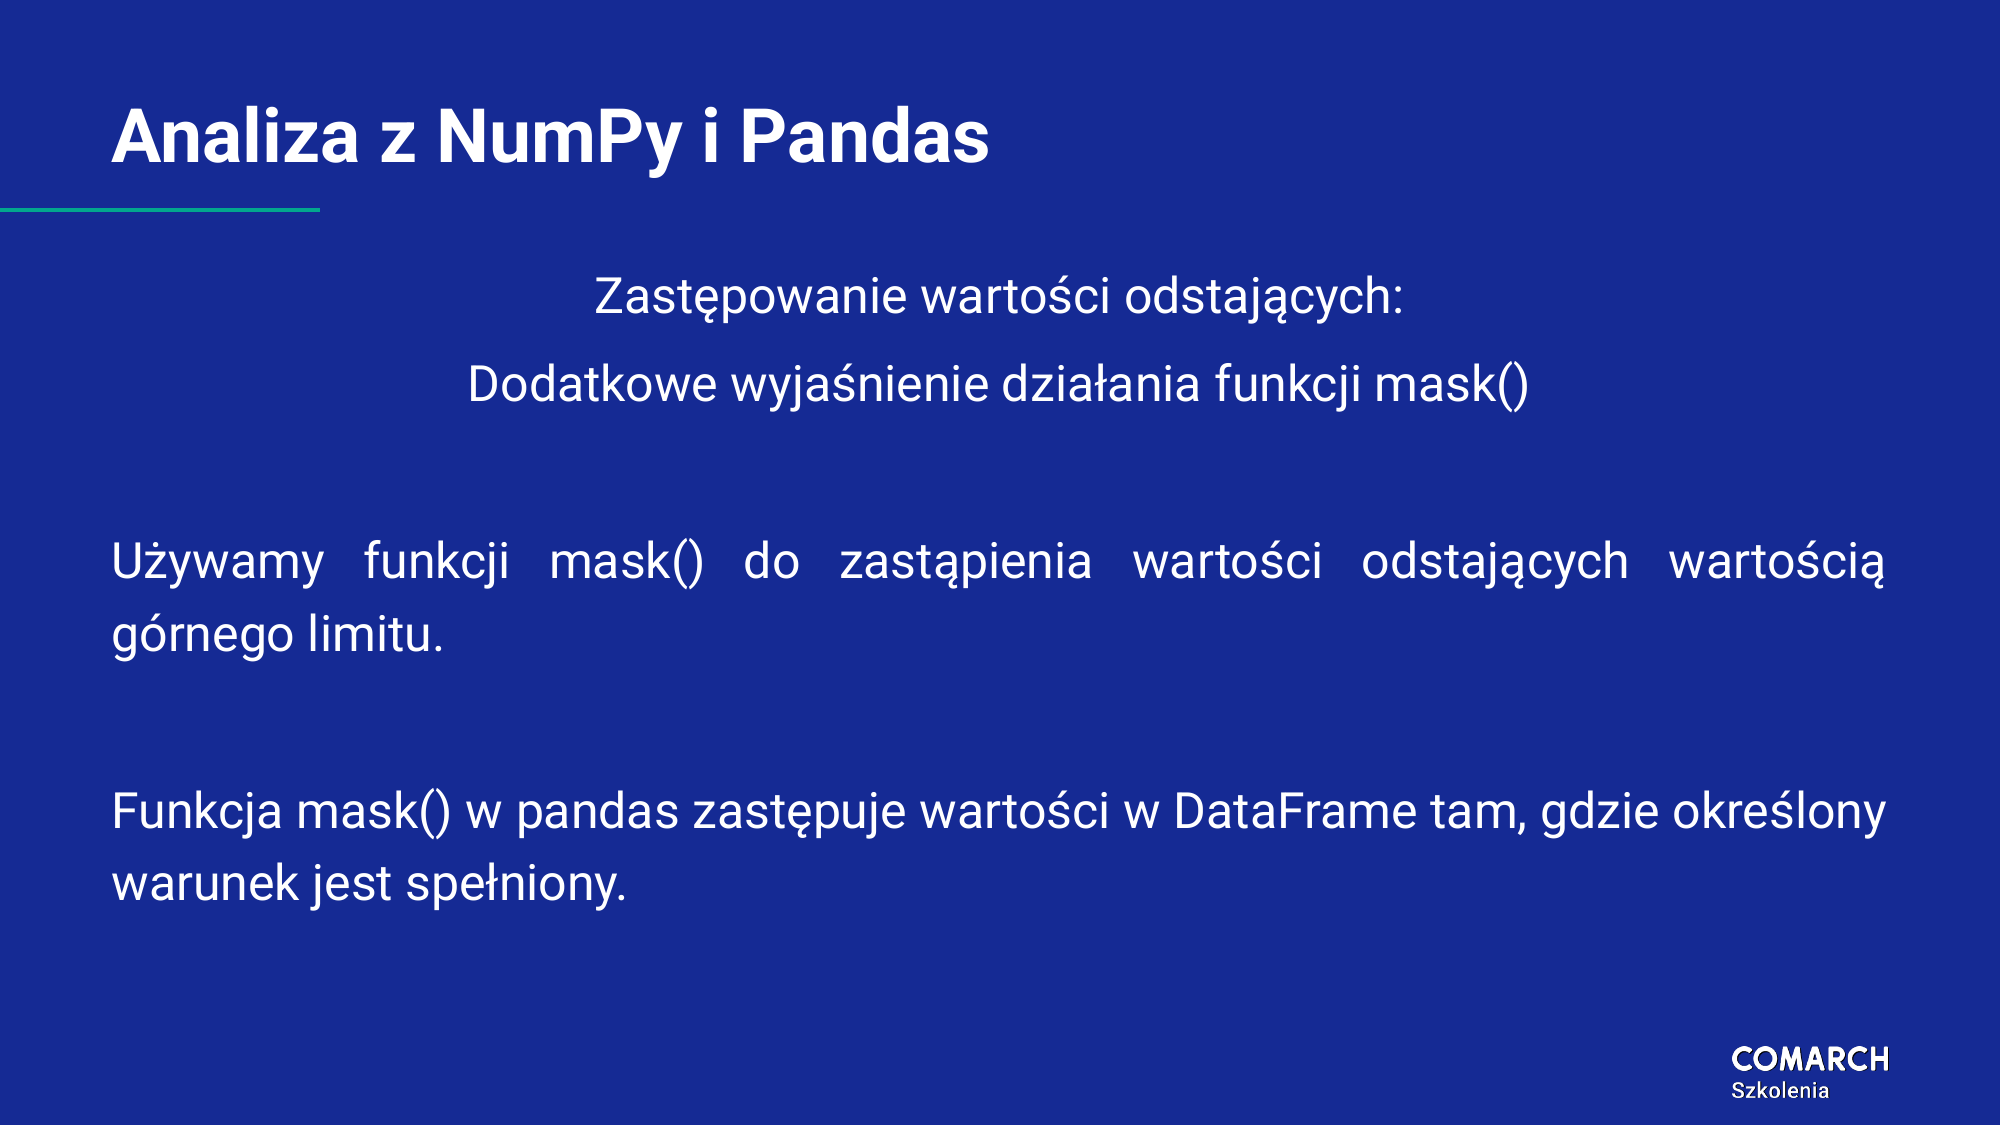

# Analiza z NumPy i Pandas
Zastępowanie wartości odstających:
Dodatkowe wyjaśnienie działania funkcji mask()

Używamy funkcji mask() do zastąpienia wartości odstających wartością górnego limitu.

Funkcja mask() w pandas zastępuje wartości w DataFrame tam, gdzie określony warunek jest spełniony.